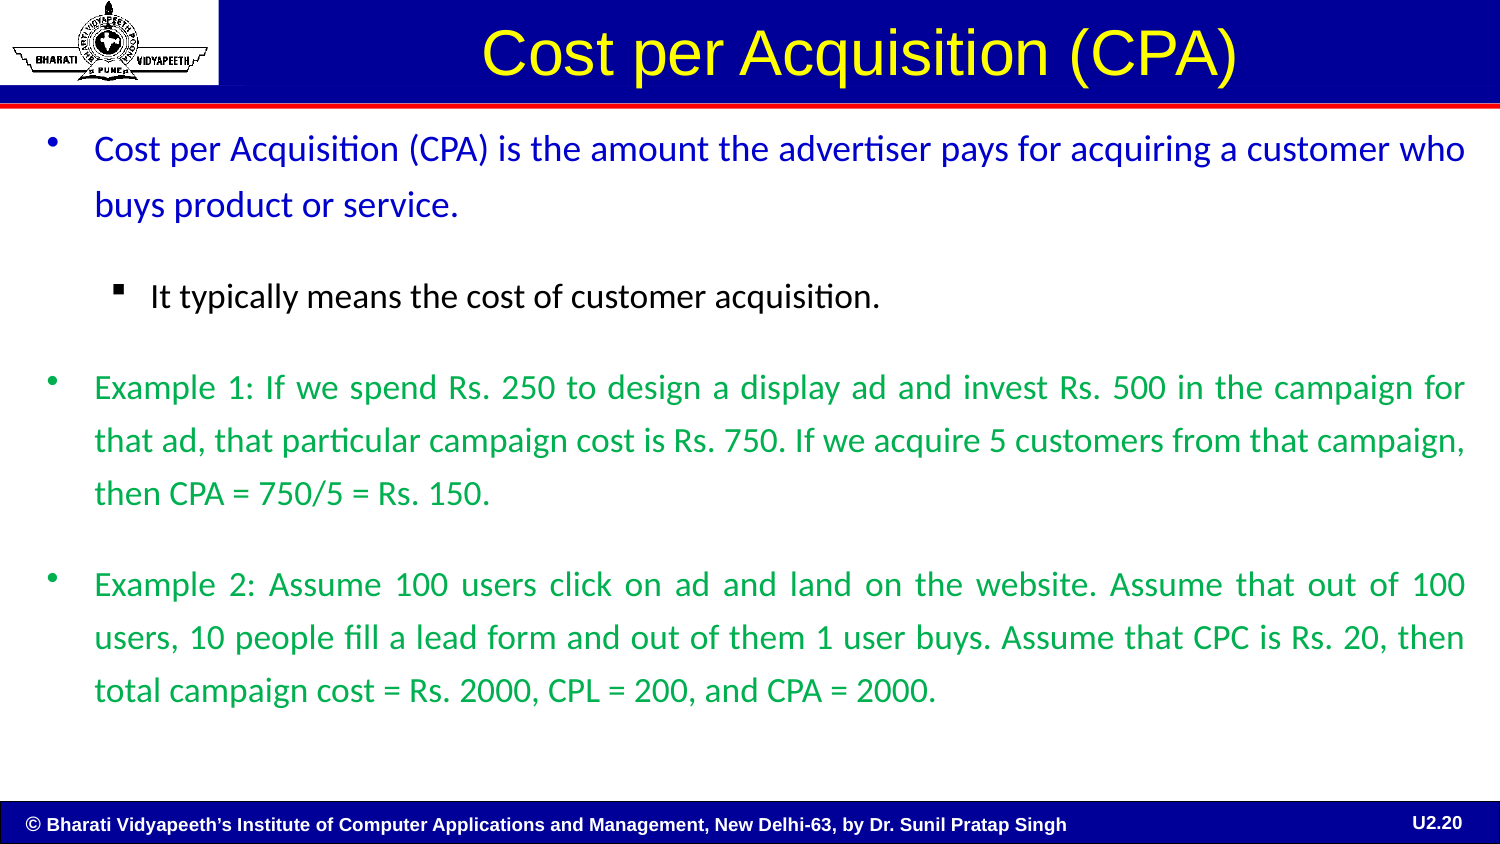

# Cost per Acquisition (CPA)
Cost per Acquisition (CPA) is the amount the advertiser pays for acquiring a customer who buys product or service.
It typically means the cost of customer acquisition.
Example 1: If we spend Rs. 250 to design a display ad and invest Rs. 500 in the campaign for that ad, that particular campaign cost is Rs. 750. If we acquire 5 customers from that campaign, then CPA = 750/5 = Rs. 150.
Example 2: Assume 100 users click on ad and land on the website. Assume that out of 100 users, 10 people fill a lead form and out of them 1 user buys. Assume that CPC is Rs. 20, then total campaign cost = Rs. 2000, CPL = 200, and CPA = 2000.